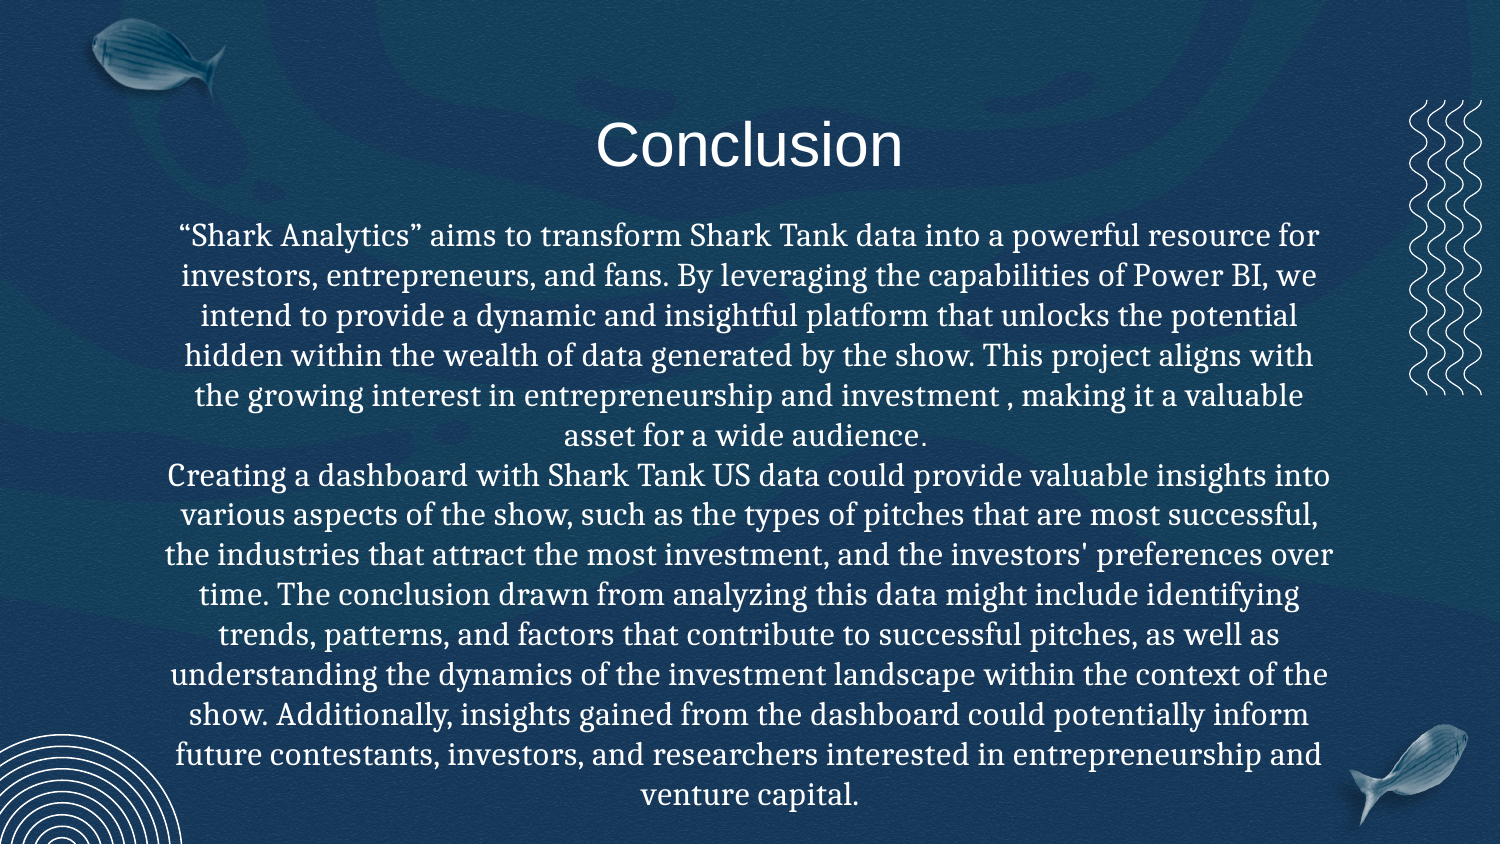

# Conclusion
“Shark Analytics” aims to transform Shark Tank data into a powerful resource for investors, entrepreneurs, and fans. By leveraging the capabilities of Power BI, we intend to provide a dynamic and insightful platform that unlocks the potential hidden within the wealth of data generated by the show. This project aligns with the growing interest in entrepreneurship and investment , making it a valuable asset for a wide audience.
Creating a dashboard with Shark Tank US data could provide valuable insights into various aspects of the show, such as the types of pitches that are most successful, the industries that attract the most investment, and the investors' preferences over time. The conclusion drawn from analyzing this data might include identifying trends, patterns, and factors that contribute to successful pitches, as well as understanding the dynamics of the investment landscape within the context of the show. Additionally, insights gained from the dashboard could potentially inform future contestants, investors, and researchers interested in entrepreneurship and venture capital.